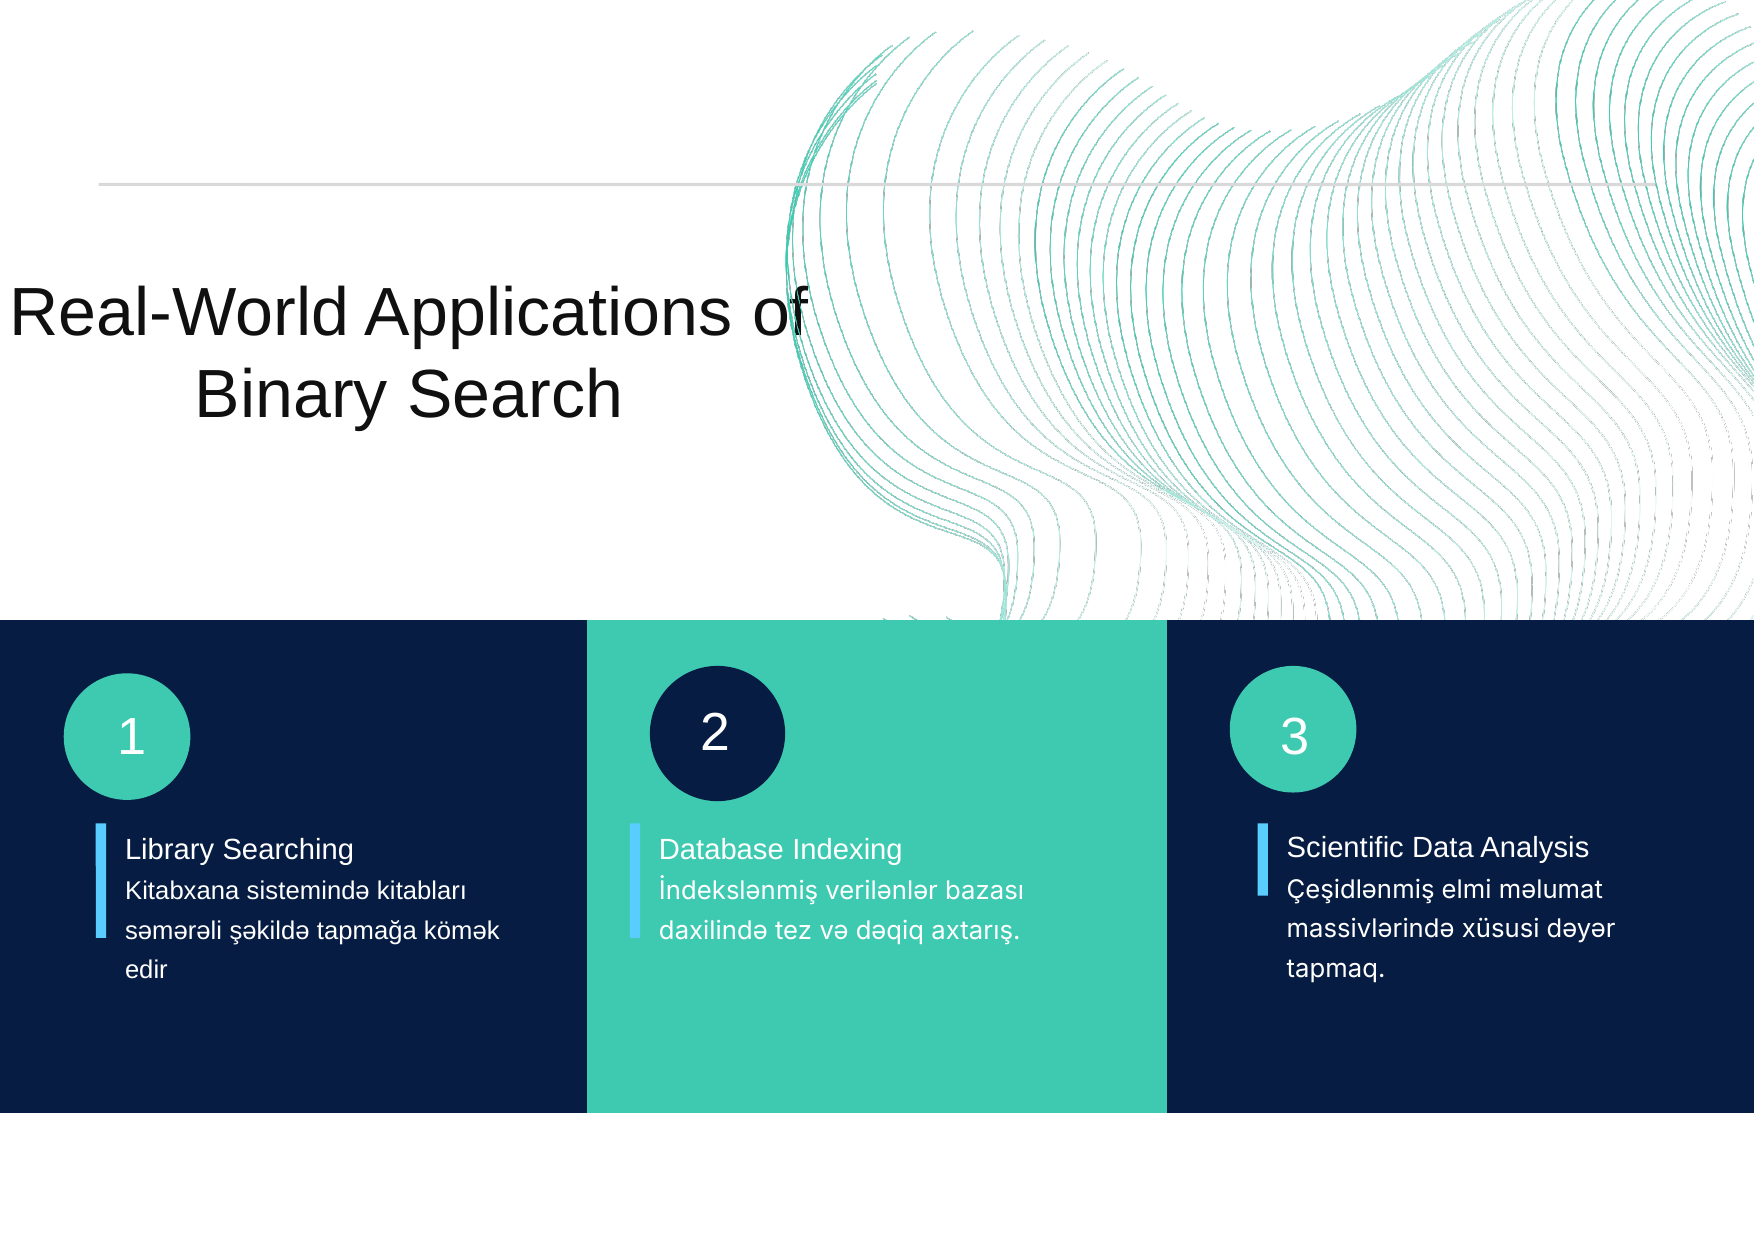

Real-World Applications of Binary Search

2
1
3

Scientific Data Analysis
Çeşidlənmiş elmi məlumat massivlərində xüsusi dəyər tapmaq.

Library Searching
Kitabxana sistemində kitabları səmərəli şəkildə tapmağa kömək edir

Database Indexing
İndekslənmiş verilənlər bazası daxilində tez və dəqiq axtarış.